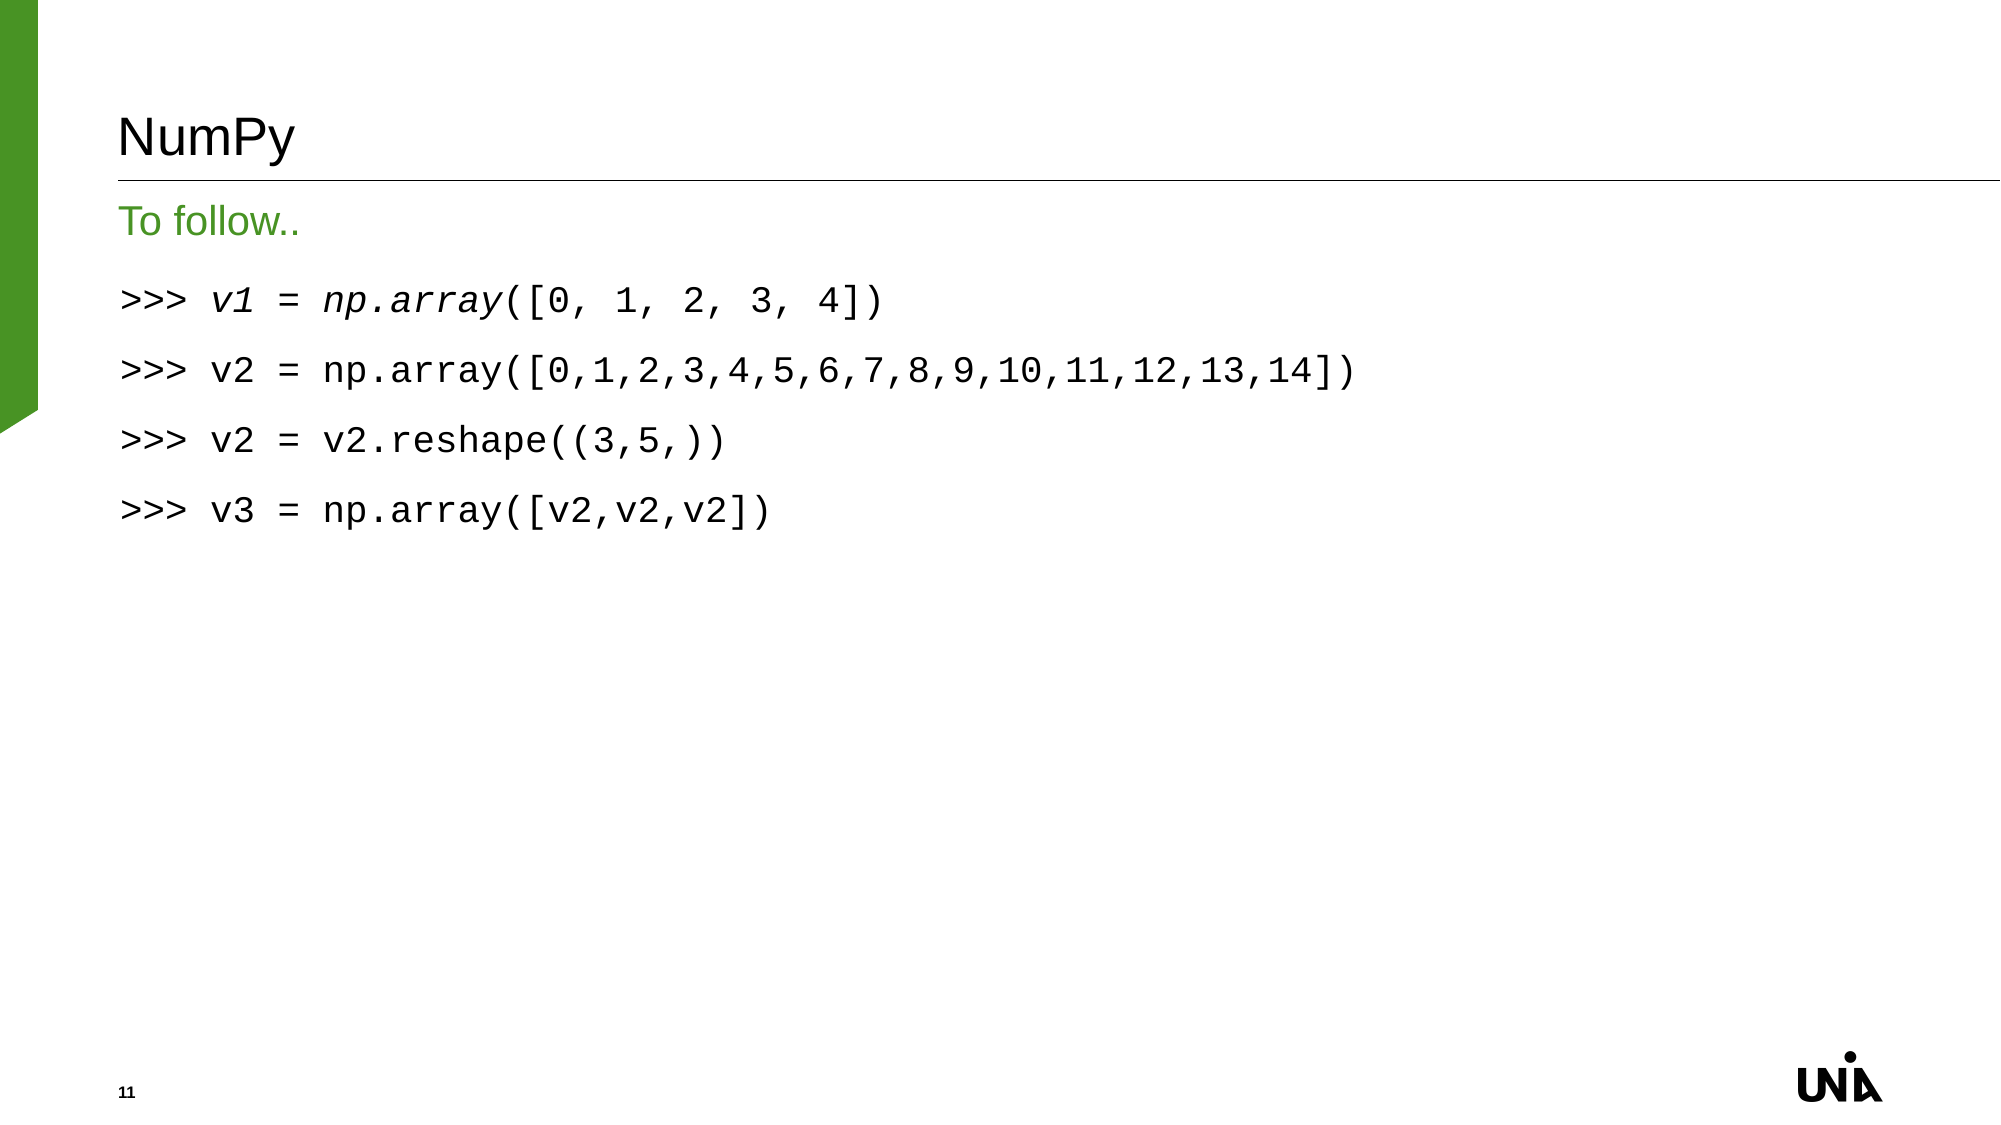

# NumPy
To follow..
>>> v1 = np.array([0, 1, 2, 3, 4])
>>> v2 = np.array([0,1,2,3,4,5,6,7,8,9,10,11,12,13,14])
>>> v2 = v2.reshape((3,5,))
>>> v3 = np.array([v2,v2,v2])

11